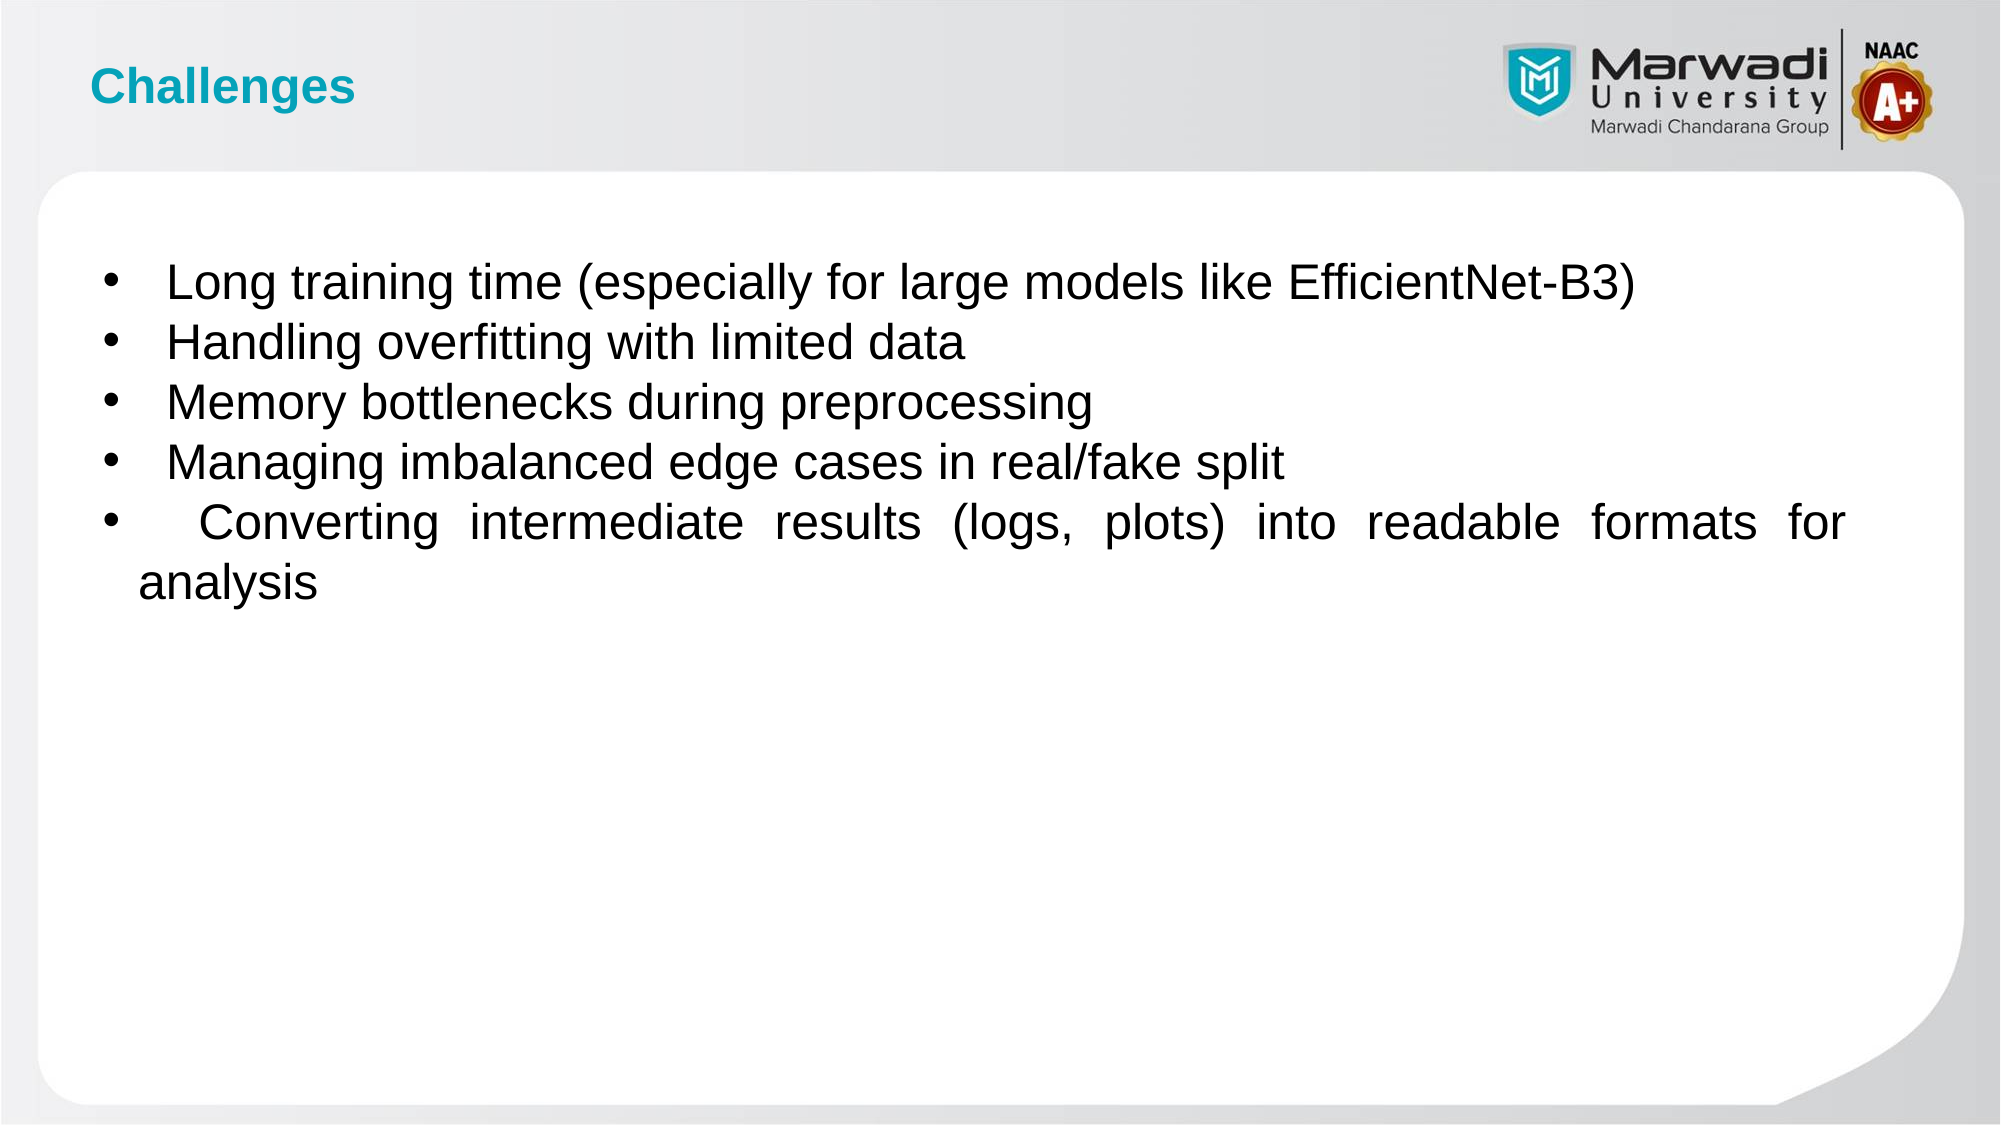

# Challenges
  Long training time (especially for large models like EfficientNet-B3)
  Handling overfitting with limited data
  Memory bottlenecks during preprocessing
  Managing imbalanced edge cases in real/fake split
  Converting intermediate results (logs, plots) into readable formats for analysis